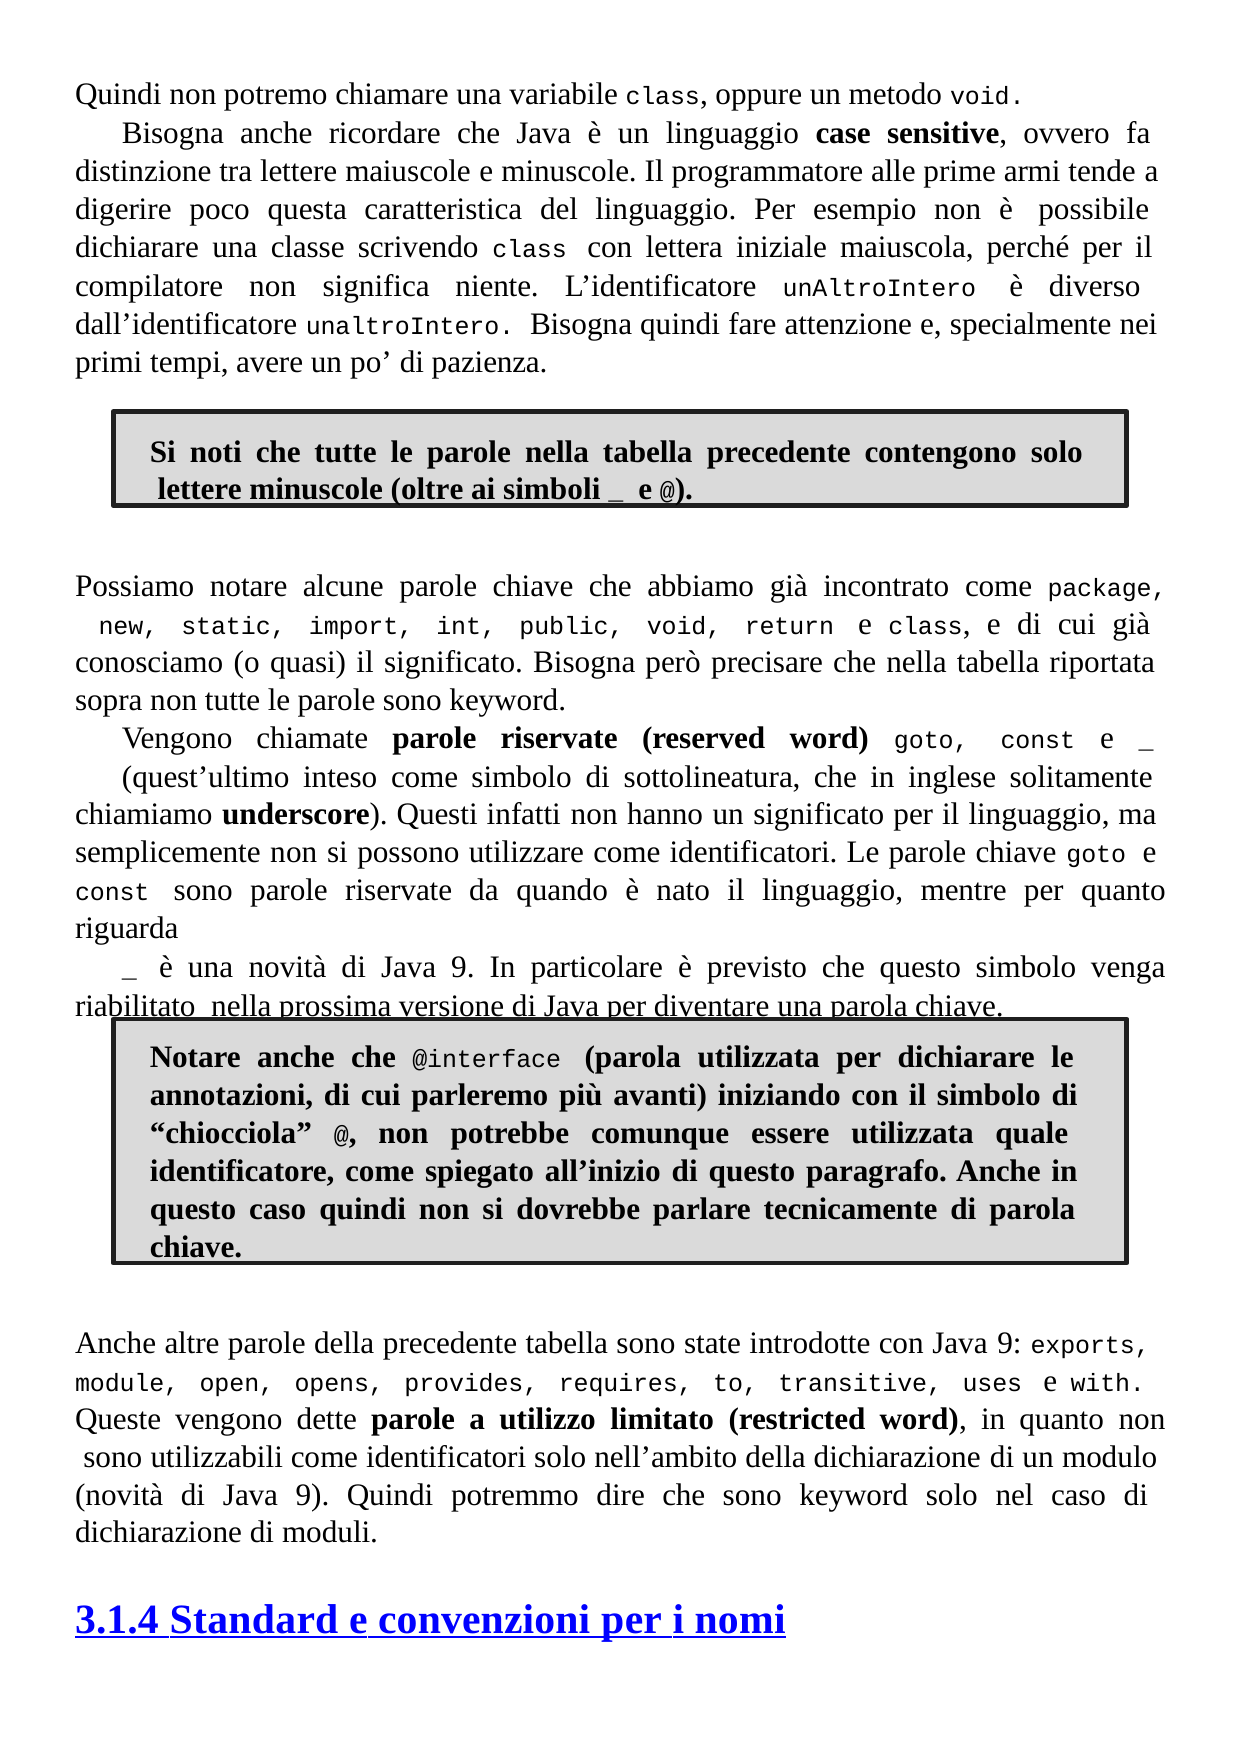

Quindi non potremo chiamare una variabile class, oppure un metodo void.
Bisogna anche ricordare che Java è un linguaggio case sensitive, ovvero fa  distinzione tra lettere maiuscole e minuscole. Il programmatore alle prime armi tende a  digerire poco questa caratteristica del linguaggio. Per esempio non è possibile  dichiarare una classe scrivendo class con lettera iniziale maiuscola, perché per il  compilatore non significa niente. L’identificatore unAltroIntero è diverso  dall’identificatore unaltroIntero. Bisogna quindi fare attenzione e, specialmente nei  primi tempi, avere un po’ di pazienza.
Si noti che tutte le parole nella tabella precedente contengono solo  lettere minuscole (oltre ai simboli _ e @).
Possiamo notare alcune parole chiave che abbiamo già incontrato come package,  new, static, import, int, public, void, return e class, e di cui già  conosciamo (o quasi) il significato. Bisogna però precisare che nella tabella riportata  sopra non tutte le parole sono keyword.
Vengono chiamate parole riservate (reserved word) goto, const e   _
(quest’ultimo inteso come simbolo di sottolineatura, che in inglese solitamente  chiamiamo underscore). Questi infatti non hanno un significato per il linguaggio, ma  semplicemente non si possono utilizzare come identificatori. Le parole chiave goto e  const sono parole riservate da quando è nato il linguaggio, mentre per quanto riguarda
_ è una novità di Java 9. In particolare è previsto che questo simbolo venga riabilitato  nella prossima versione di Java per diventare una parola chiave.
Notare anche che @interface (parola utilizzata per dichiarare le  annotazioni, di cui parleremo più avanti) iniziando con il simbolo di  “chiocciola” @, non potrebbe comunque essere utilizzata quale  identificatore, come spiegato all’inizio di questo paragrafo. Anche in  questo caso quindi non si dovrebbe parlare tecnicamente di parola  chiave.
Anche altre parole della precedente tabella sono state introdotte con Java 9: exports,  module, open, opens, provides, requires, to, transitive, uses e with.  Queste vengono dette parole a utilizzo limitato (restricted word), in quanto non  sono utilizzabili come identificatori solo nell’ambito della dichiarazione di un modulo  (novità di Java 9). Quindi potremmo dire che sono keyword solo nel caso di  dichiarazione di moduli.

3.1.4 Standard e convenzioni per i nomi